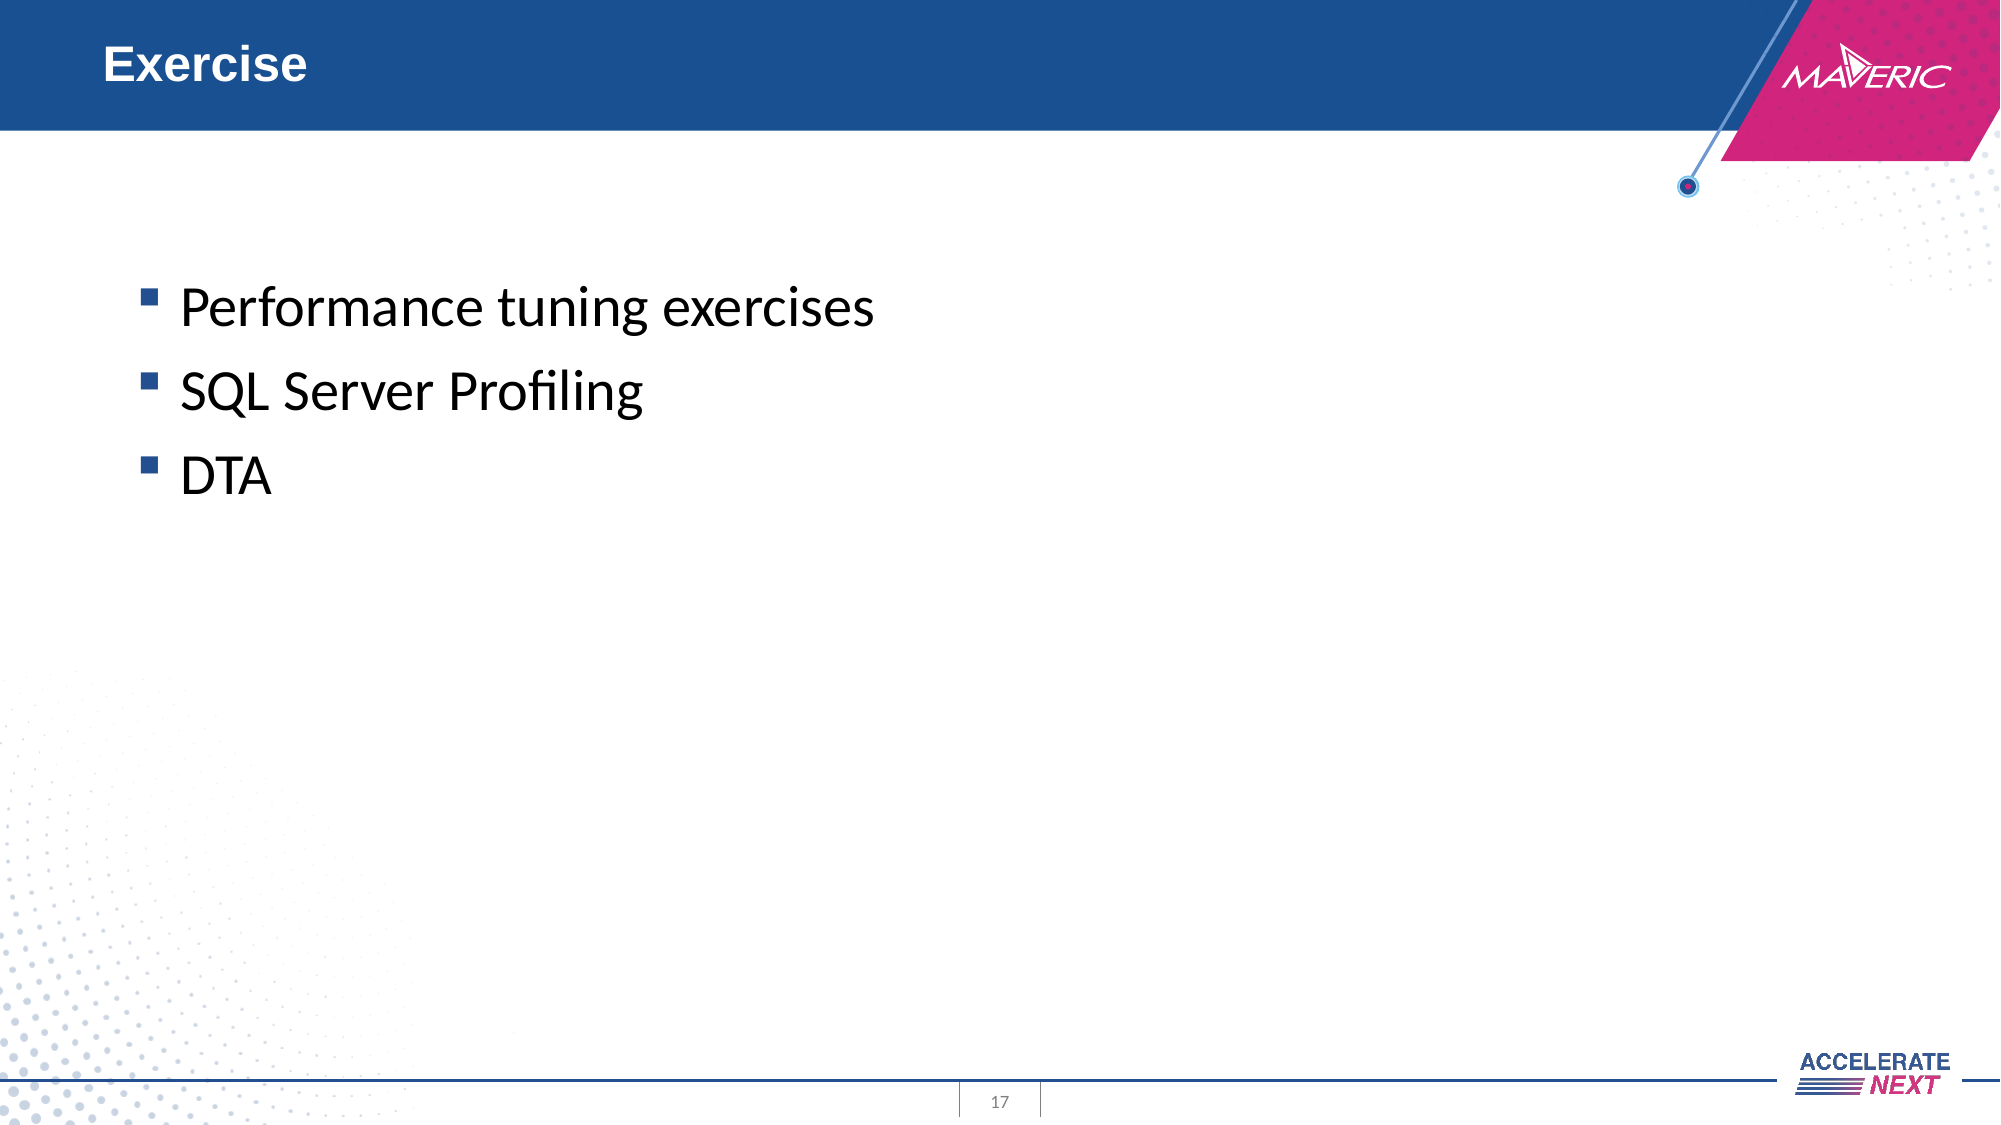

# Exercise
Performance tuning exercises
SQL Server Profiling
DTA
17